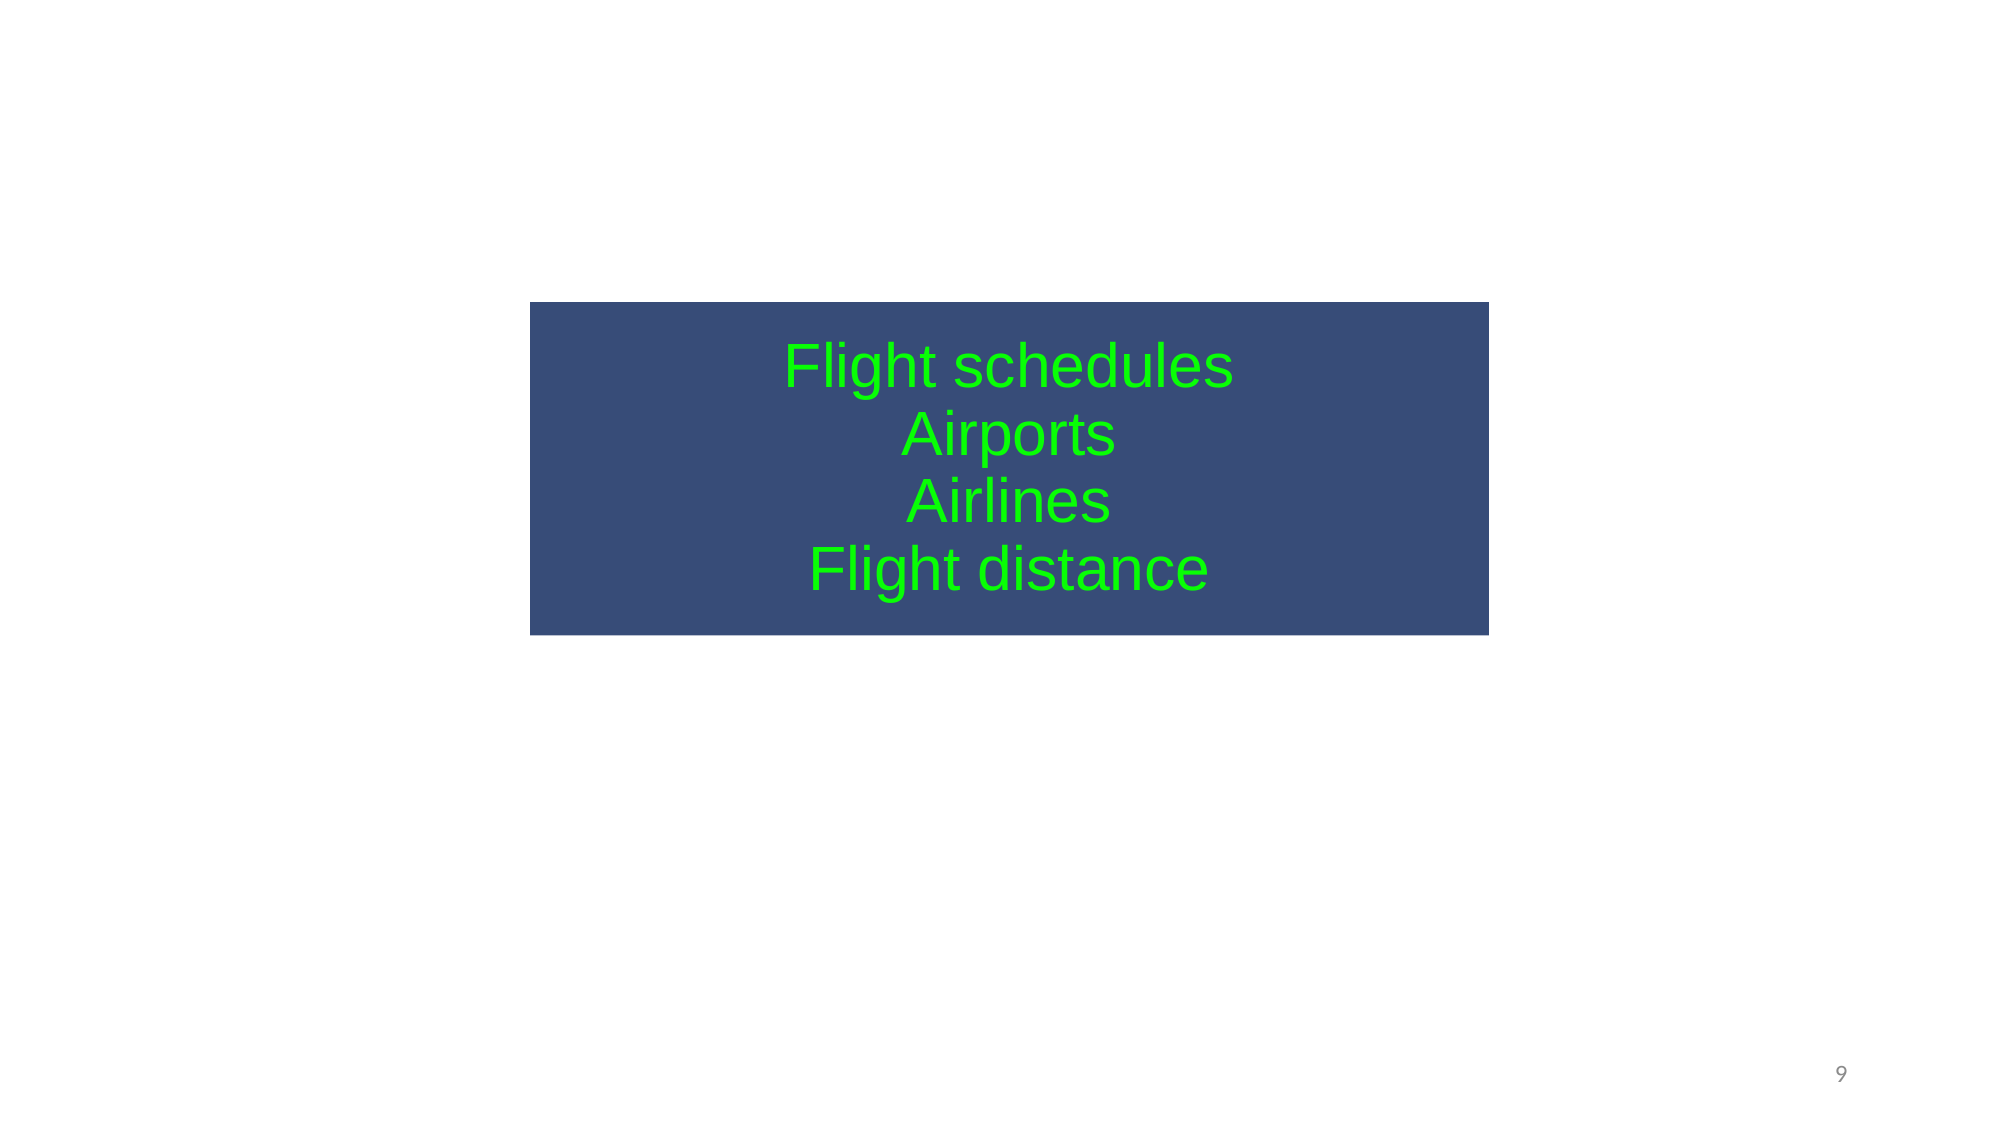

Flight schedules
Airports
Airlines
Flight distance
9